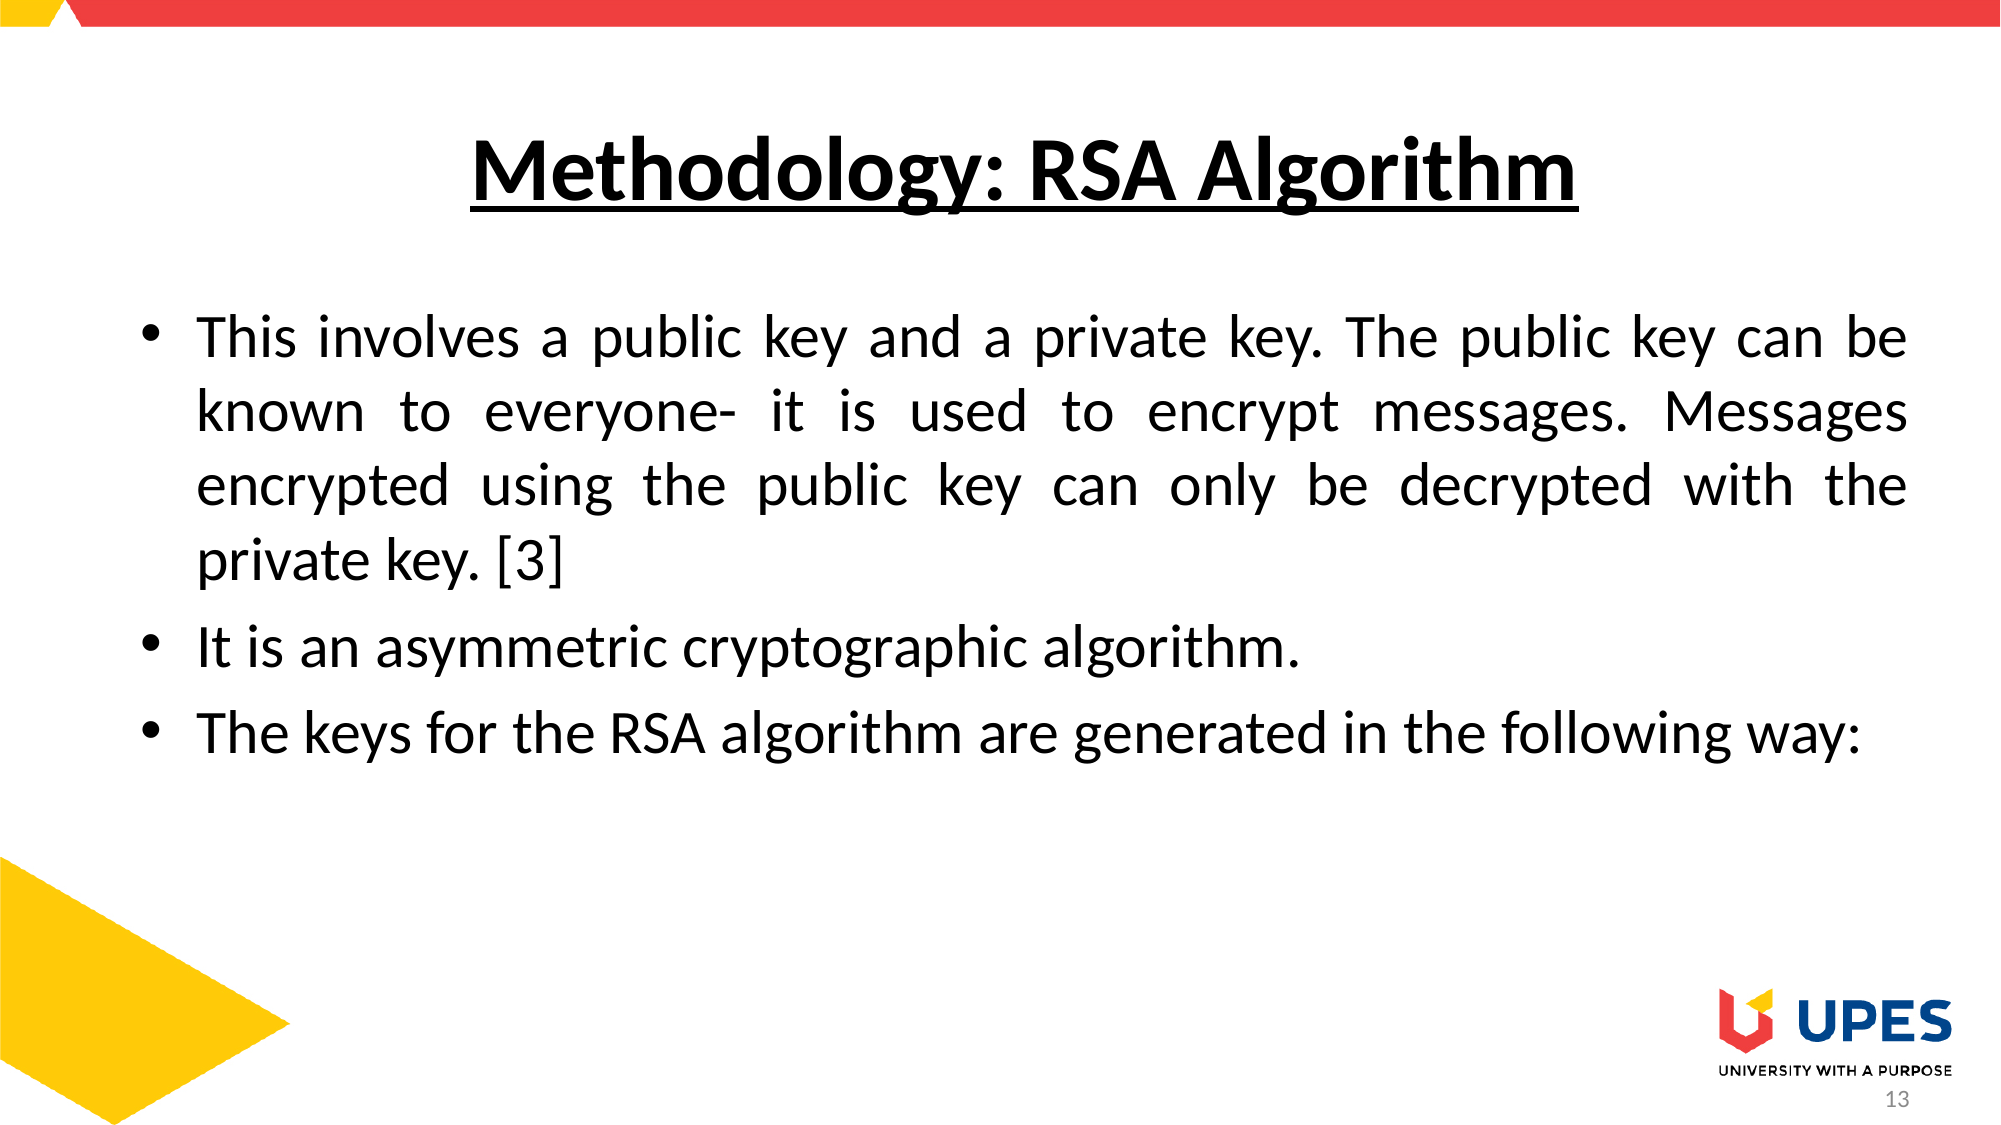

# Methodology: RSA Algorithm
This involves a public key and a private key. The public key can be known to everyone- it is used to encrypt messages. Messages encrypted using the public key can only be decrypted with the private key. [3]
It is an asymmetric cryptographic algorithm.
The keys for the RSA algorithm are generated in the following way: